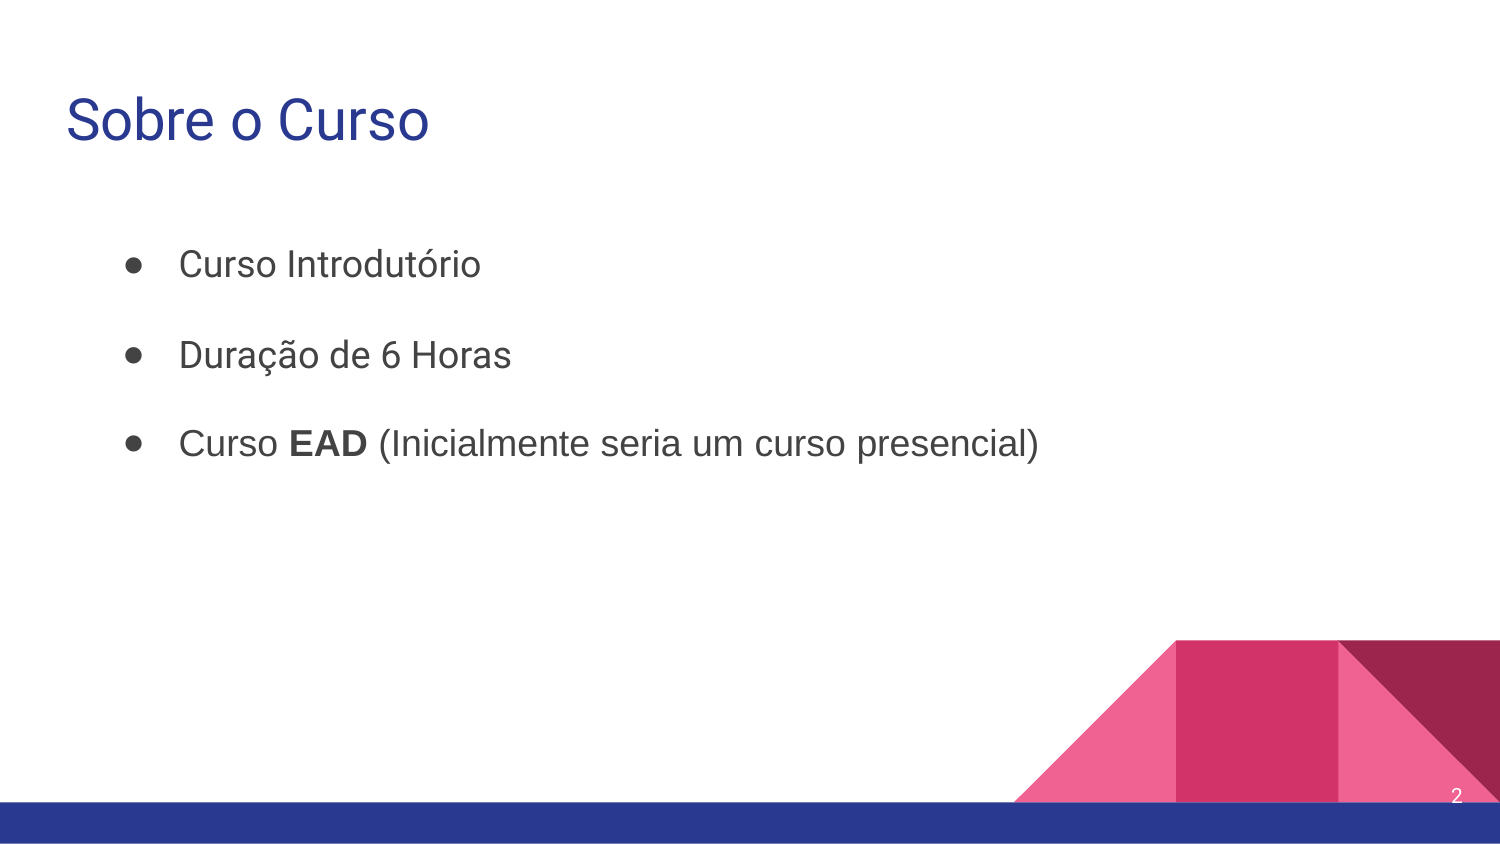

# Sobre o Curso
Curso Introdutório

Duração de 6 Horas

Curso EAD (Inicialmente seria um curso presencial)
2